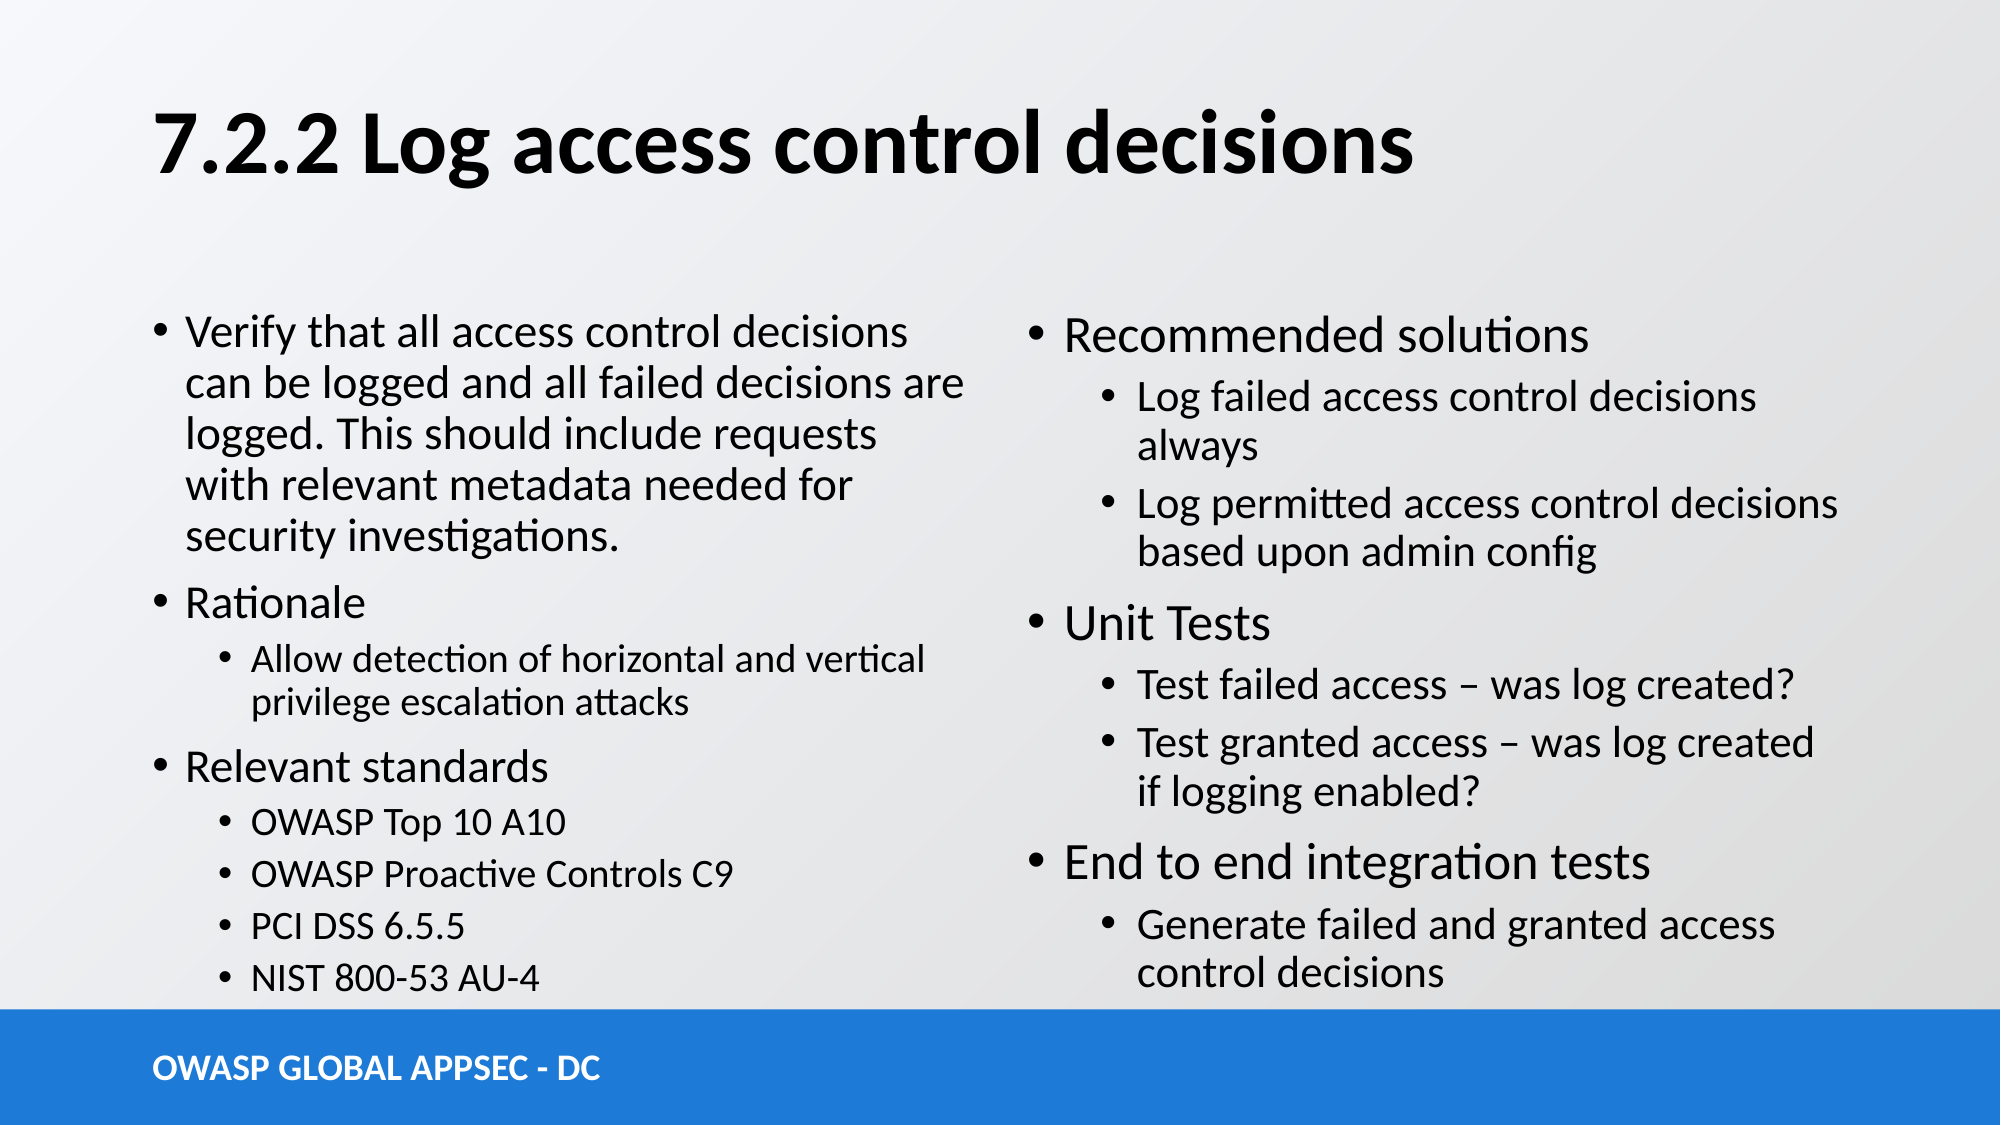

# 7.2.2 Log access control decisions
Verify that all access control decisions can be logged and all failed decisions are logged. This should include requests with relevant metadata needed for security investigations.
Rationale
Allow detection of horizontal and vertical privilege escalation attacks
Relevant standards
OWASP Top 10 A10
OWASP Proactive Controls C9
PCI DSS 6.5.5
NIST 800-53 AU-4

Recommended solutions
Log failed access control decisions always
Log permitted access control decisions based upon admin config
Unit Tests
Test failed access – was log created?
Test granted access – was log created if logging enabled?
End to end integration tests
Generate failed and granted access control decisions